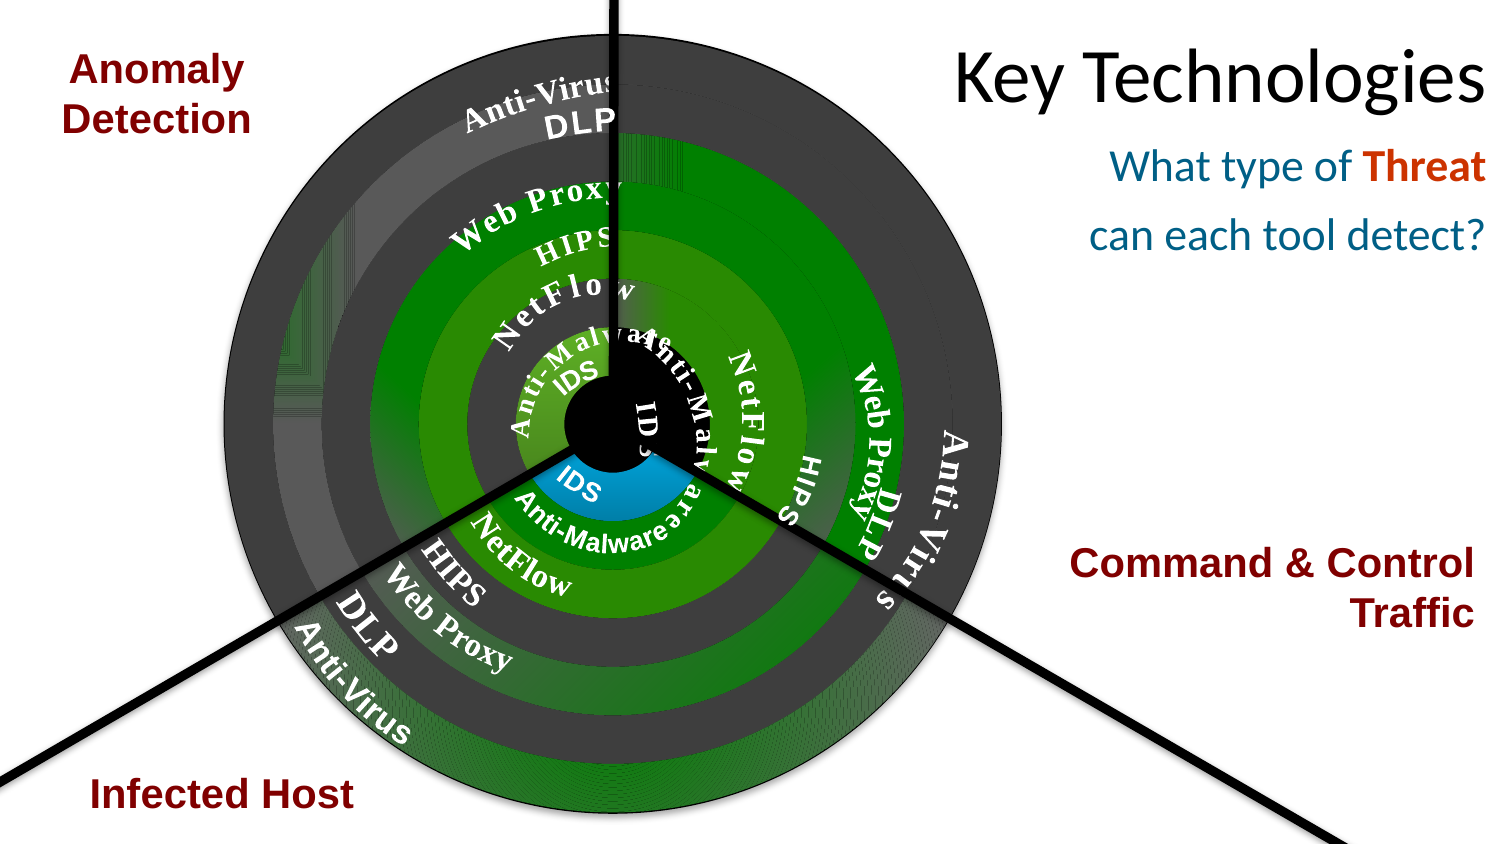

Key Technologies

### Chart

| Category | FireEye | IDS | Netflow | HIPS | WSA | DLP | Anti-Virus |
|---|---|---|---|---|---|---|---|
| C2 Traffic | 33.0 | 33.0 | 33.0 | 33.0 | 33.0 | 33.0 | 33.0 |
| Infected Host | 33.0 | 33.0 | 33.0 | 33.0 | 33.0 | 33.0 | 33.0 |
| Anomaly Detection | 33.0 | 33.0 | 33.0 | 33.0 | 33.0 | 33.0 | 33.0 |
Anomaly Detection
What type of Threat
can each tool detect?
IDS
DLP

Anti-Virus

Anti-Malware
HIPS

IDS
Command & Control Traffic
Infected Host